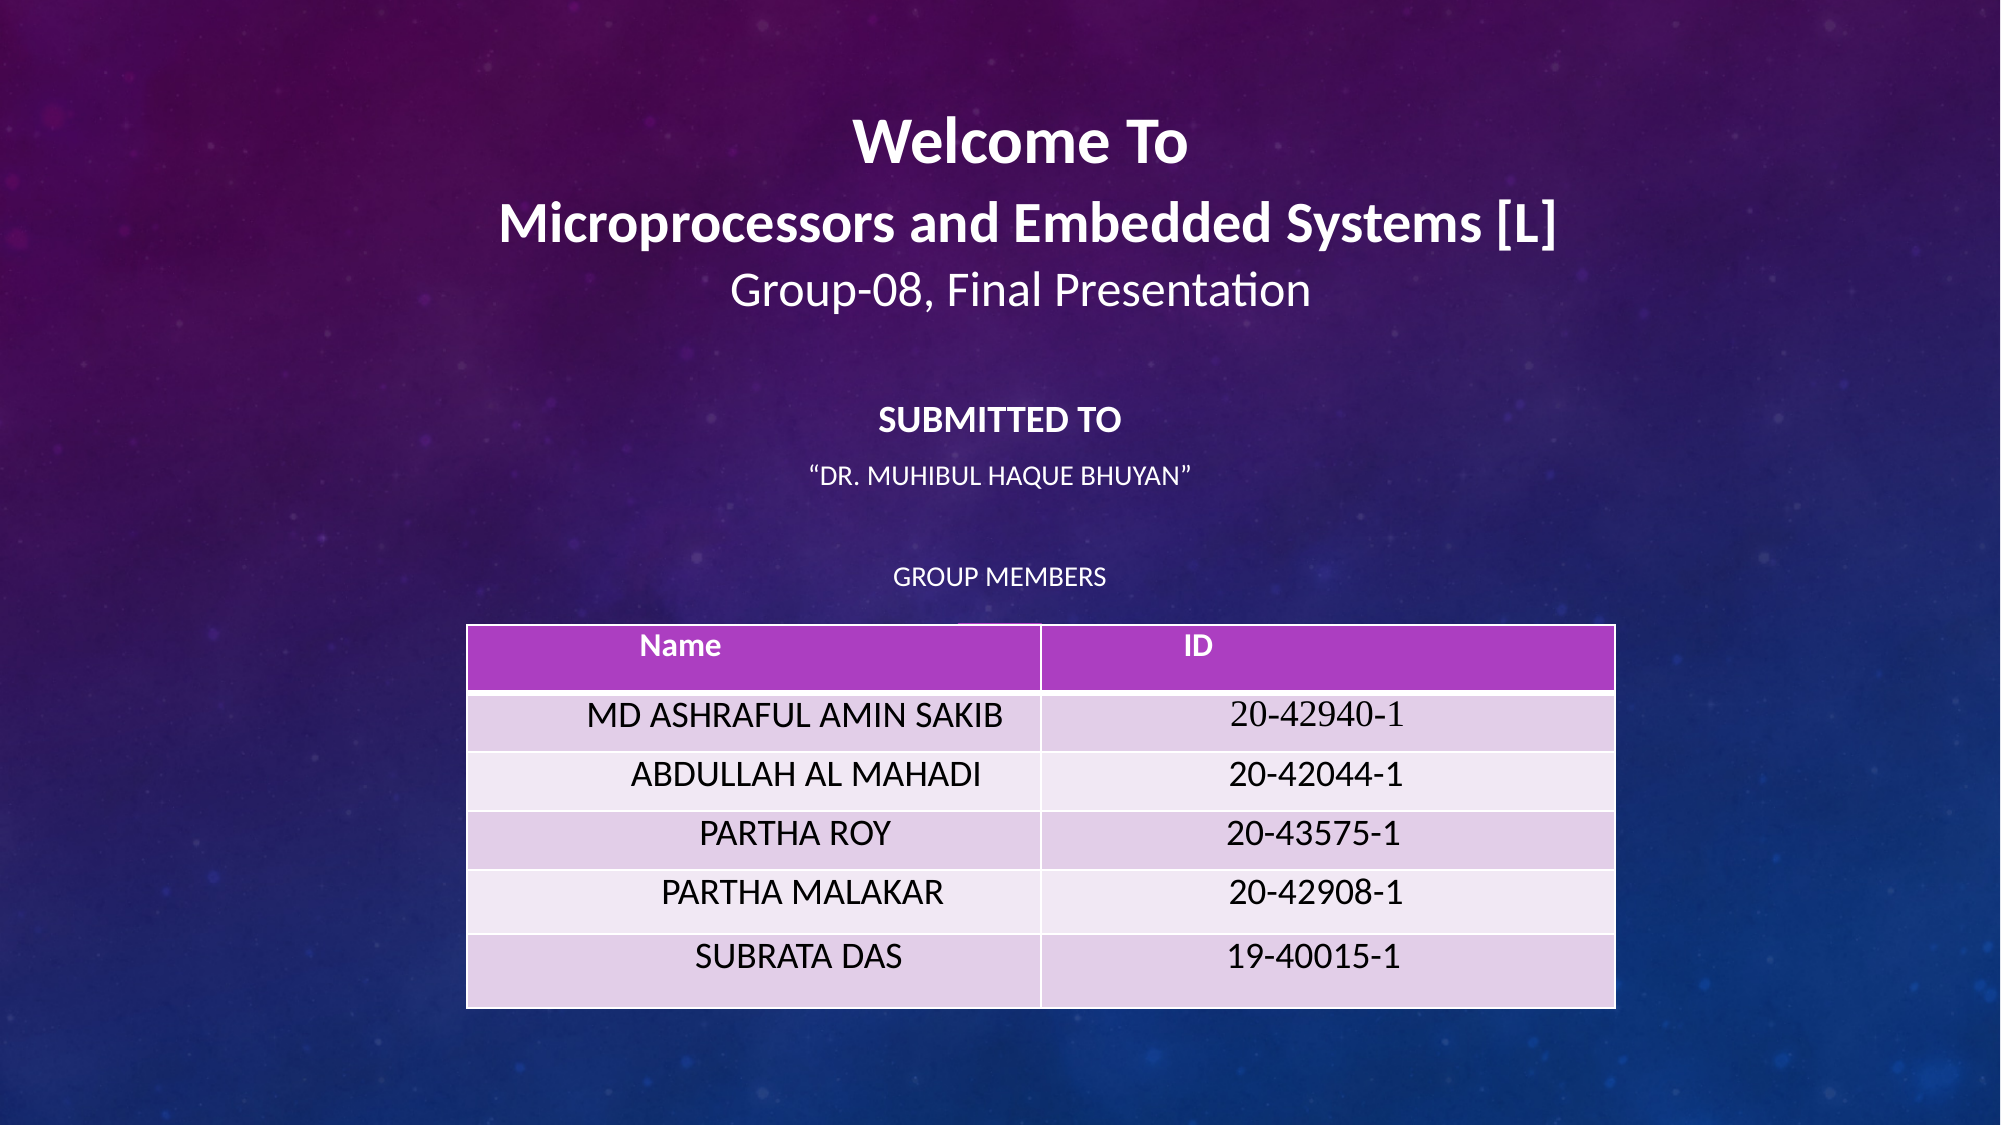

Welcome To
 Microprocessors and Embedded Systems [L]
Group-08, Final Presentation
Submitted to
“DR. MUHIBUL HAQUE BHUYAN”

Group members
| Name | ID |
| --- | --- |
| MD ASHRAFUL AMIN SAKIB | 20-42940-1 |
| ABDULLAH AL MAHADI | 20-42044-1 |
| PARTHA ROY | 20-43575-1 |
| PARTHA MALAKAR | 20-42908-1 |
| SUBRATA DAS | 19-40015-1 |